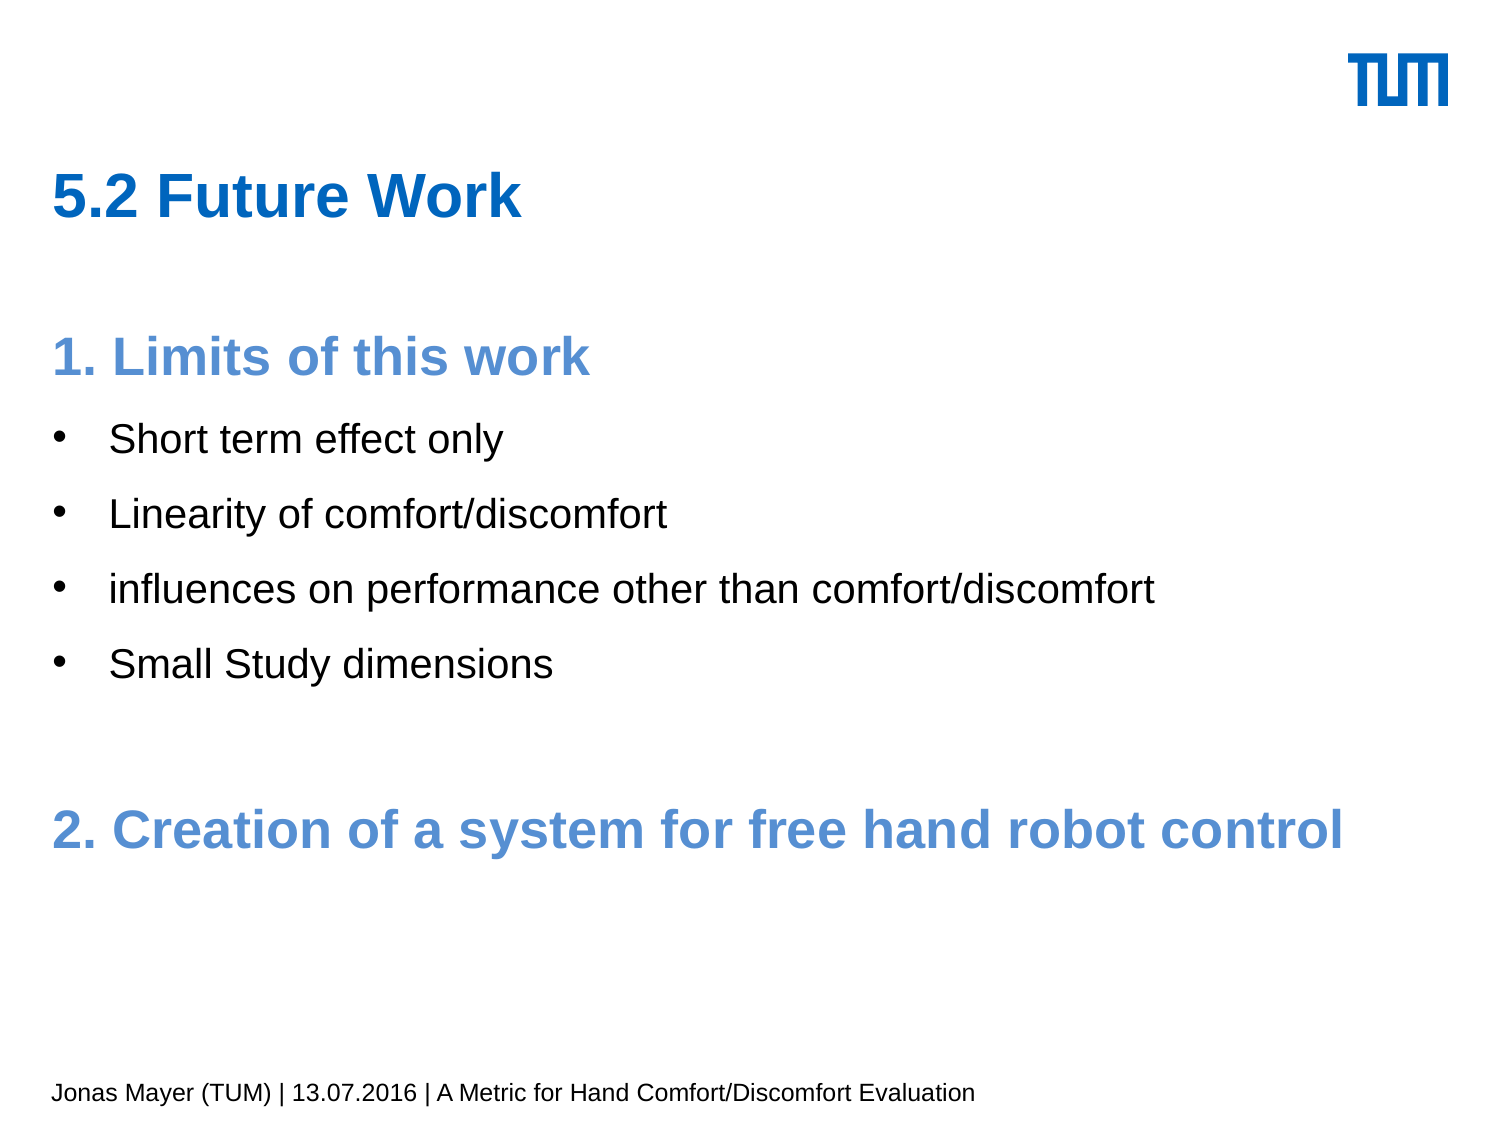

# 5.2 Future Work
1. Limits of this work
Short term effect only
Linearity of comfort/discomfort
influences on performance other than comfort/discomfort
Small Study dimensions

2. Creation of a system for free hand robot control

Jonas Mayer (TUM) | 13.07.2016 | A Metric for Hand Comfort/Discomfort Evaluation